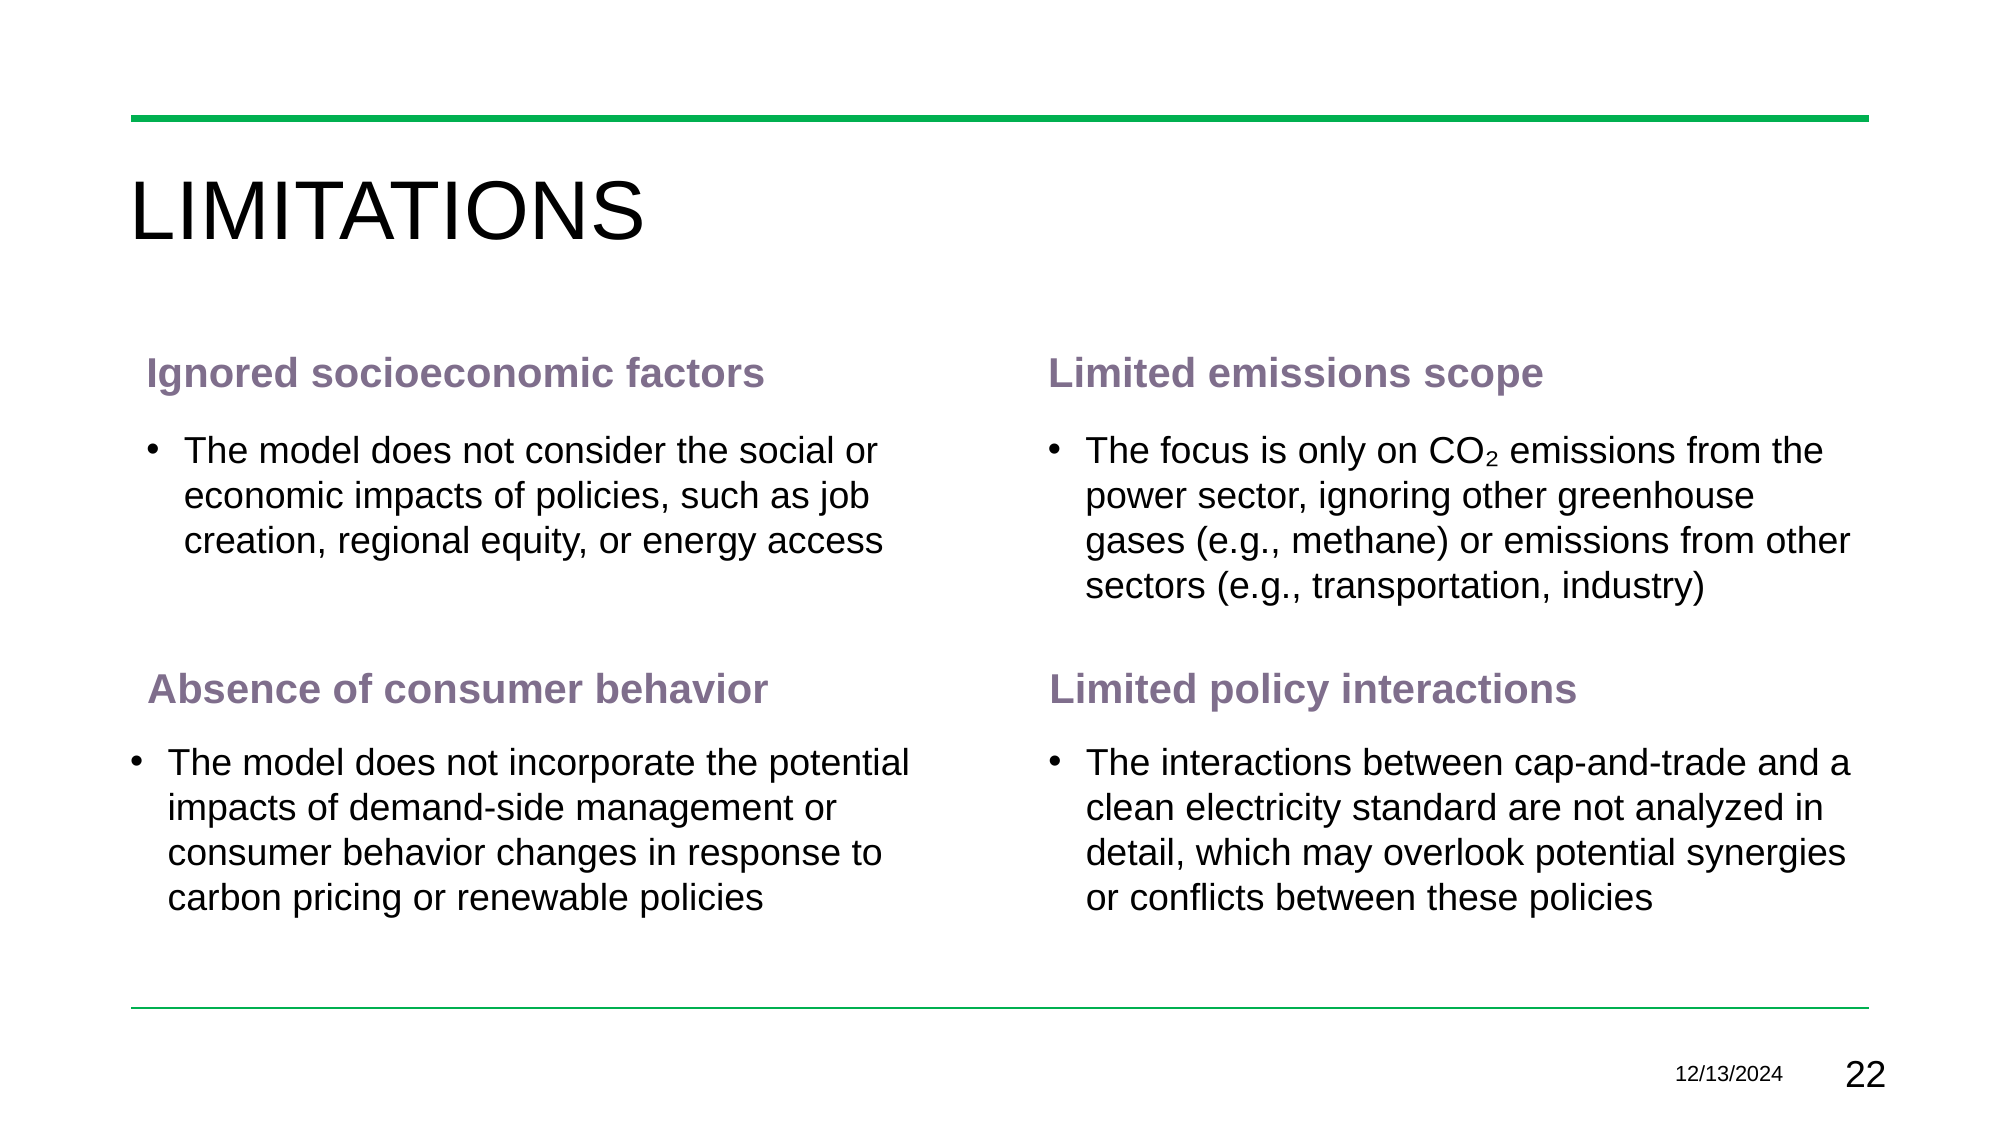

# Limitations
Ignored socioeconomic factors
Limited emissions scope
The model does not consider the social or economic impacts of policies, such as job creation, regional equity, or energy access
The focus is only on CO₂ emissions from the power sector, ignoring other greenhouse gases (e.g., methane) or emissions from other sectors (e.g., transportation, industry)

Limited policy interactions
Absence of consumer behavior
The interactions between cap-and-trade and a clean electricity standard are not analyzed in detail, which may overlook potential synergies or conflicts between these policies

The model does not incorporate the potential impacts of demand-side management or consumer behavior changes in response to carbon pricing or renewable policies
12/13/2024
22